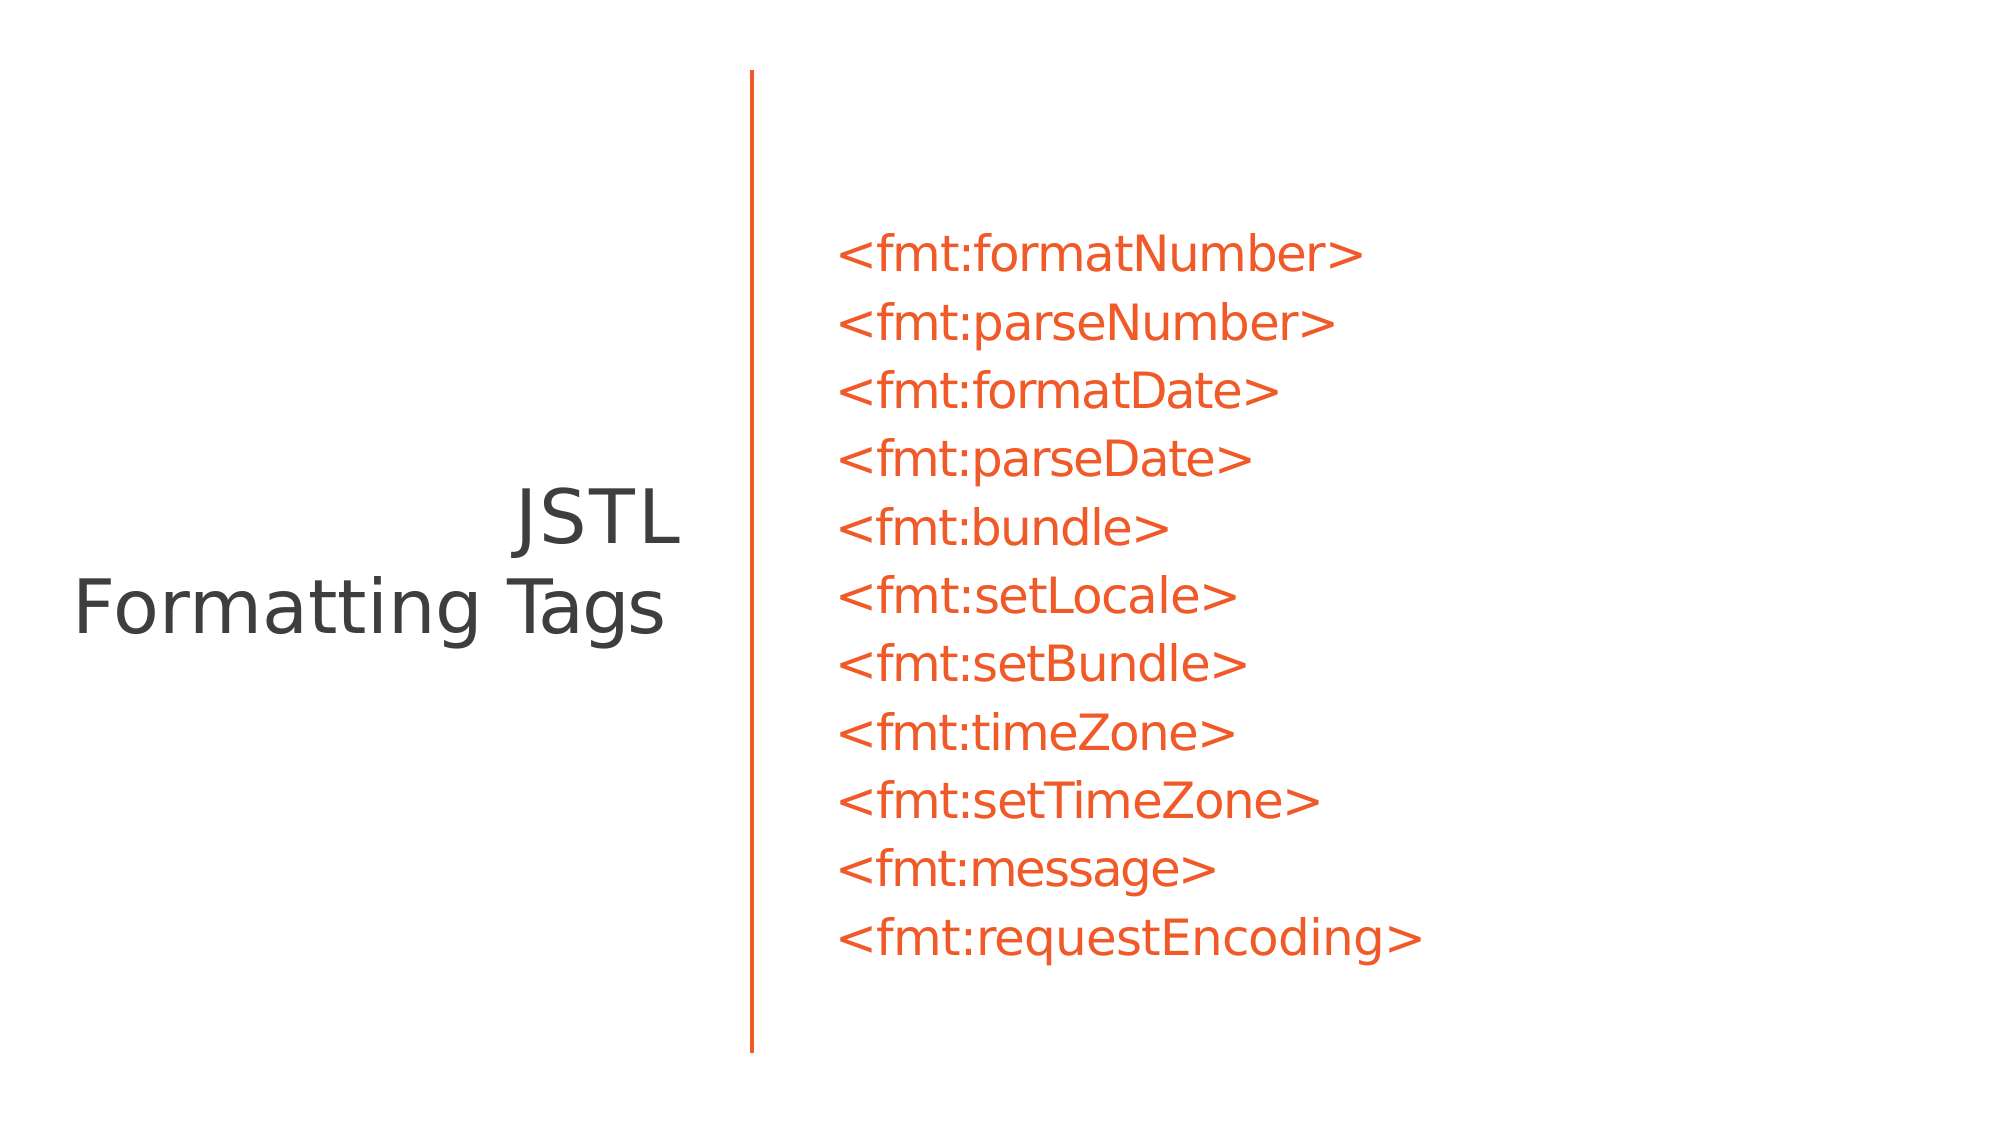

# <fmt:formatNumber>
<fmt:parseNumber>
<fmt:formatDate>
<fmt:parseDate>
<fmt:bundle>
<fmt:setLocale>
<fmt:setBundle>
<fmt:timeZone>
<fmt:setTimeZone>
<fmt:message>
<fmt:requestEncoding>
JSTL
Formatting Tags
15